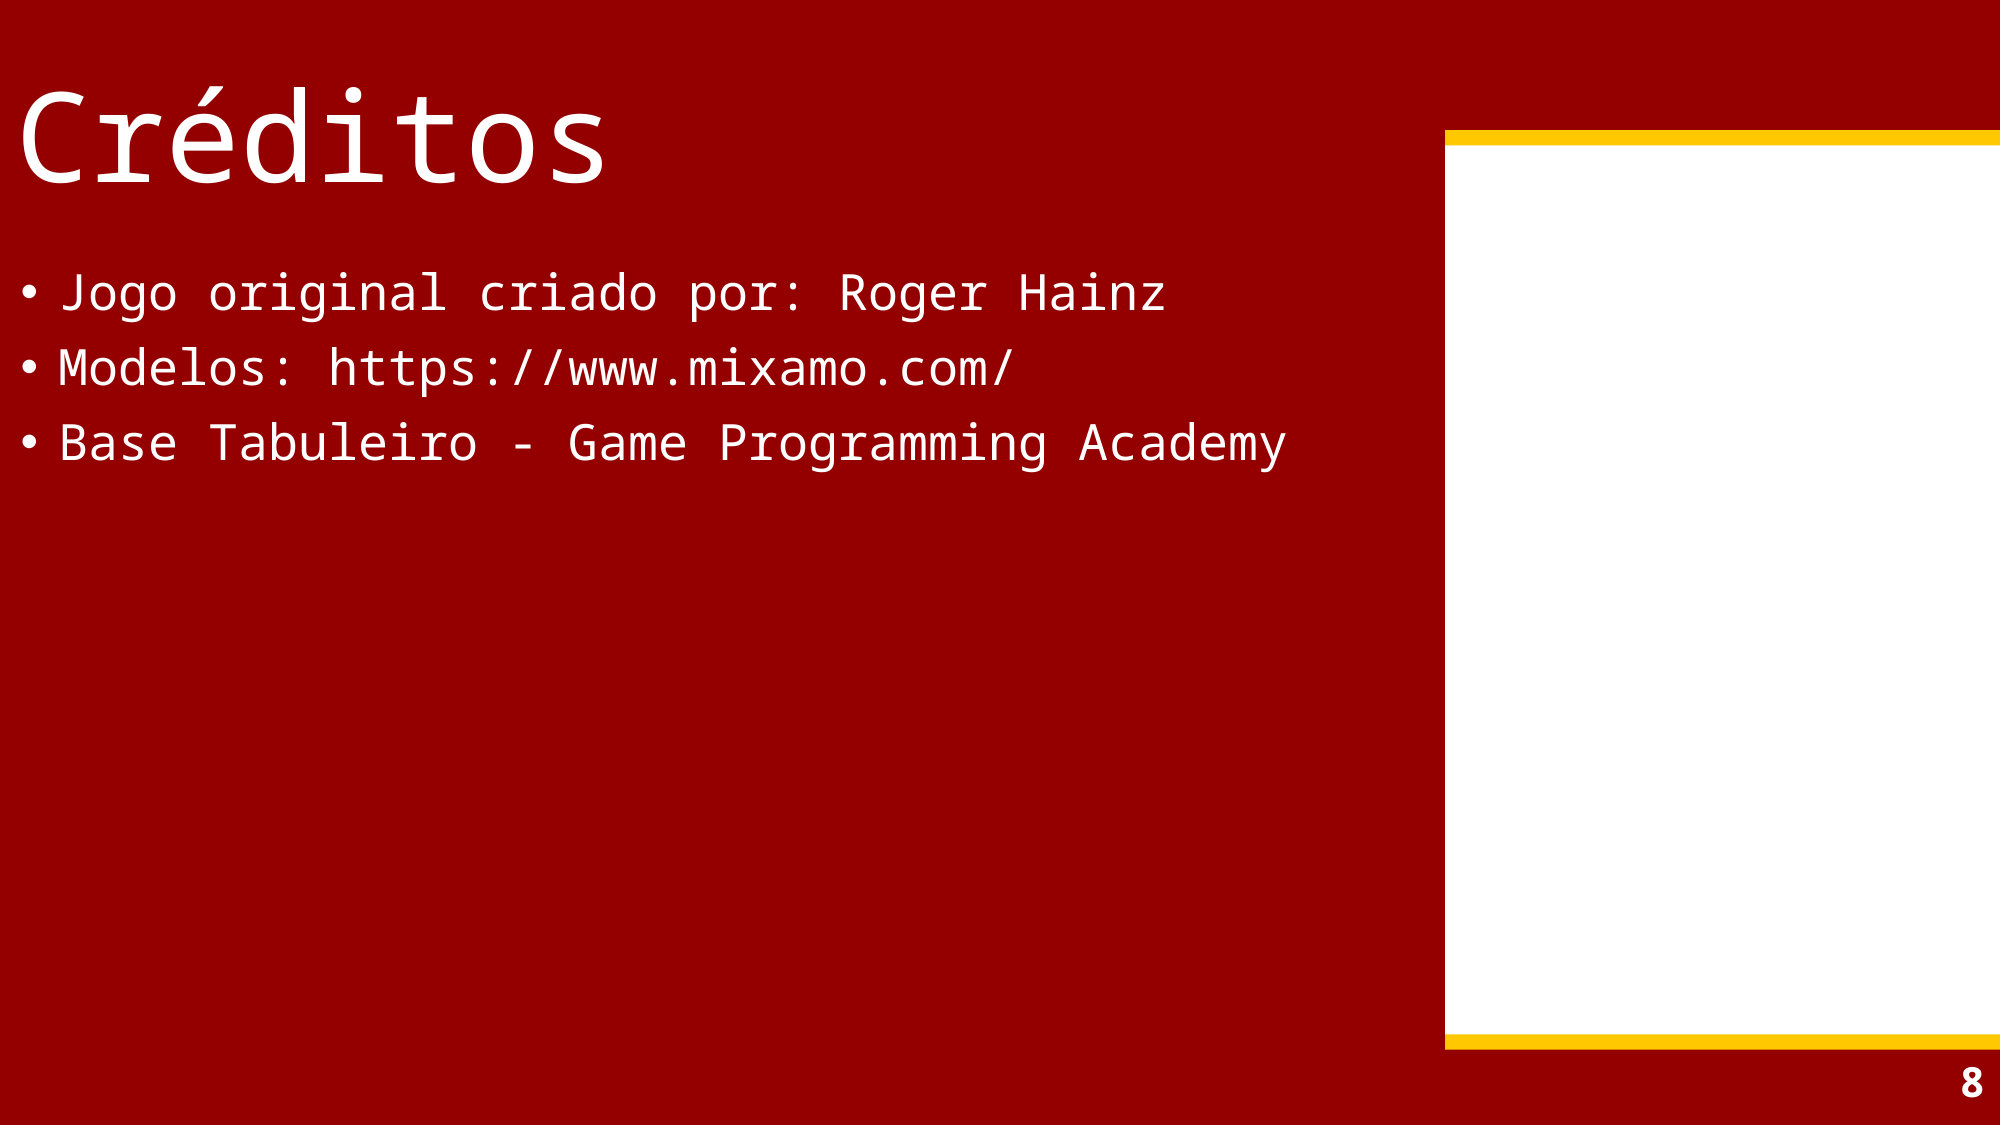

Créditos

Jogo original criado por: Roger Hainz
Modelos: https://www.mixamo.com/
Base Tabuleiro - Game Programming Academy

8